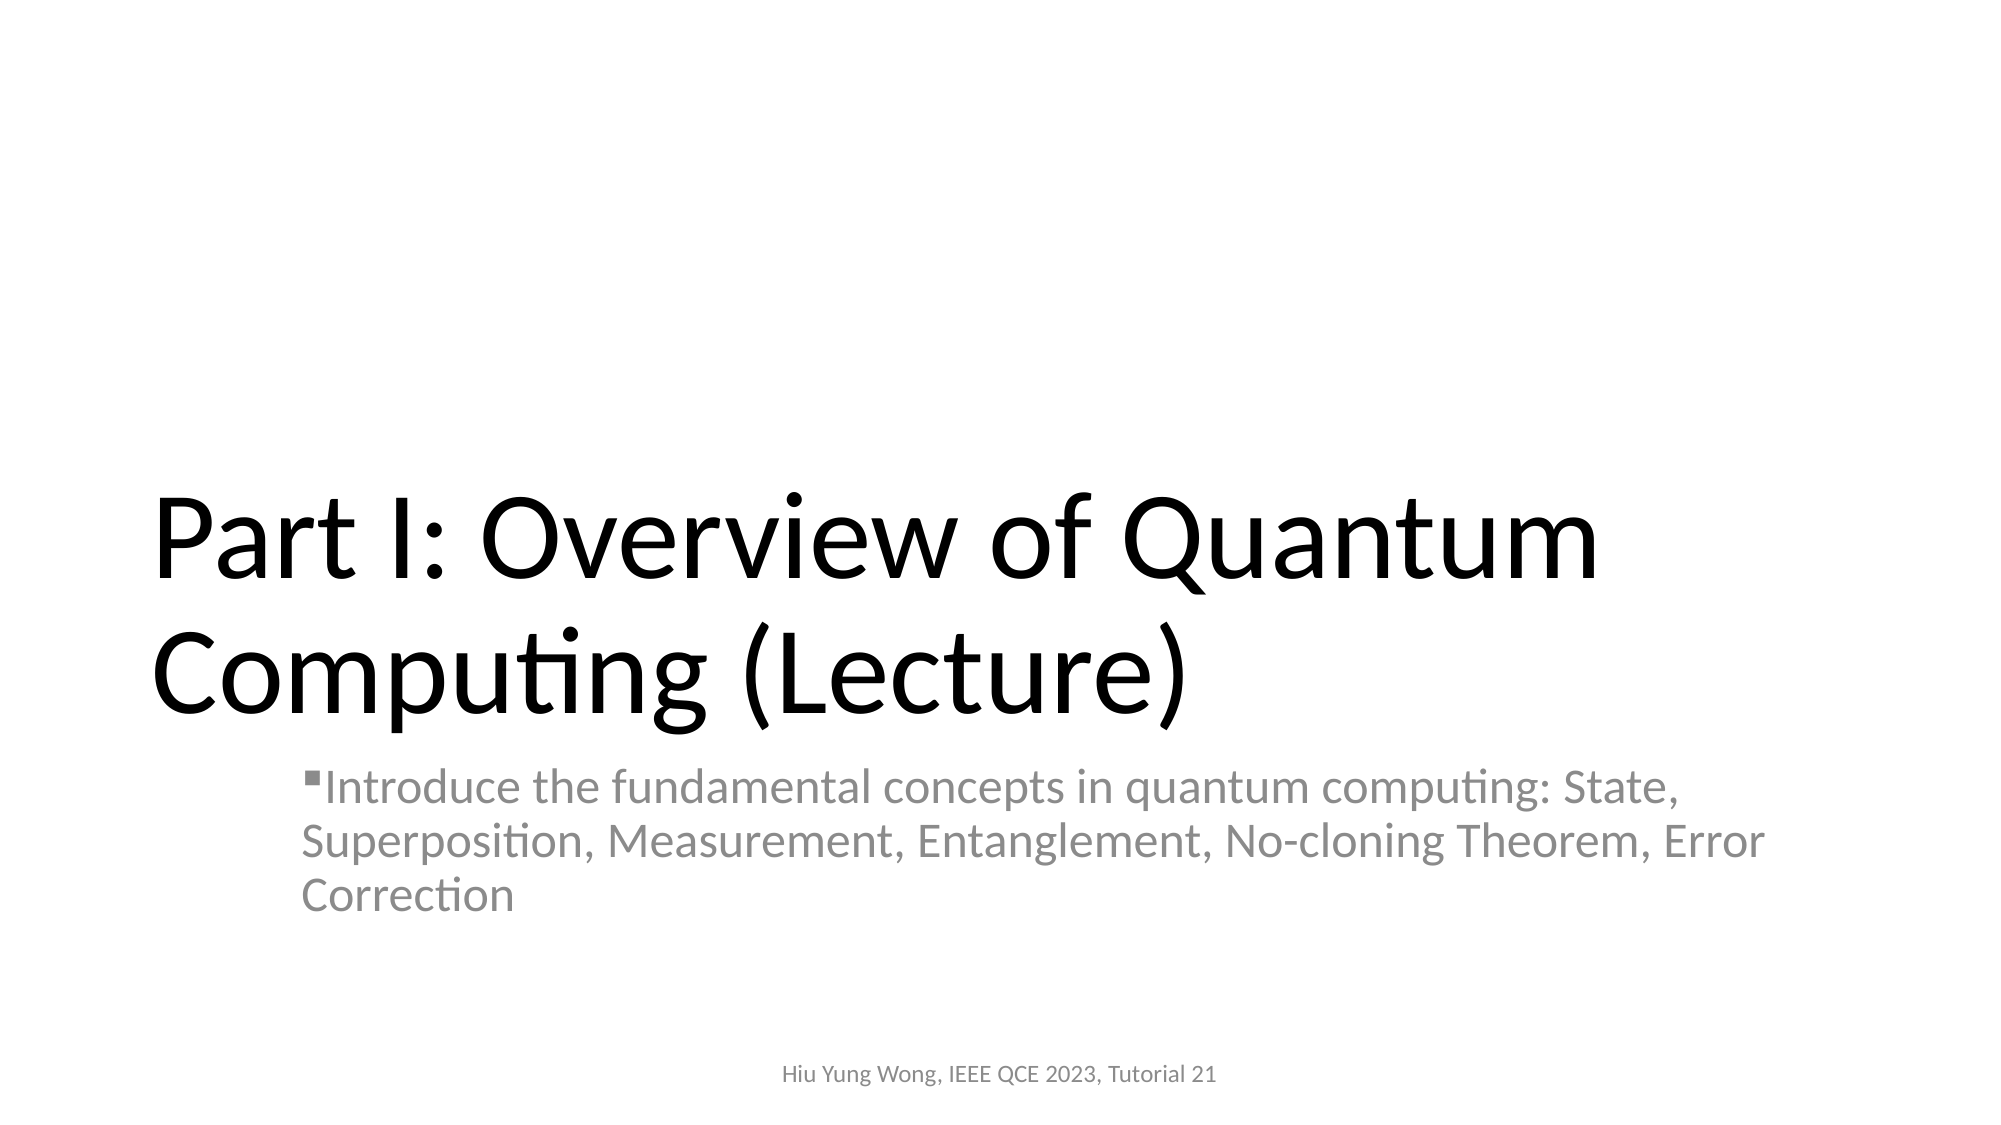

# Part I: Overview of Quantum Computing (Lecture)
Introduce the fundamental concepts in quantum computing: State, Superposition, Measurement, Entanglement, No-cloning Theorem, Error Correction
Hiu Yung Wong, IEEE QCE 2023, Tutorial 21